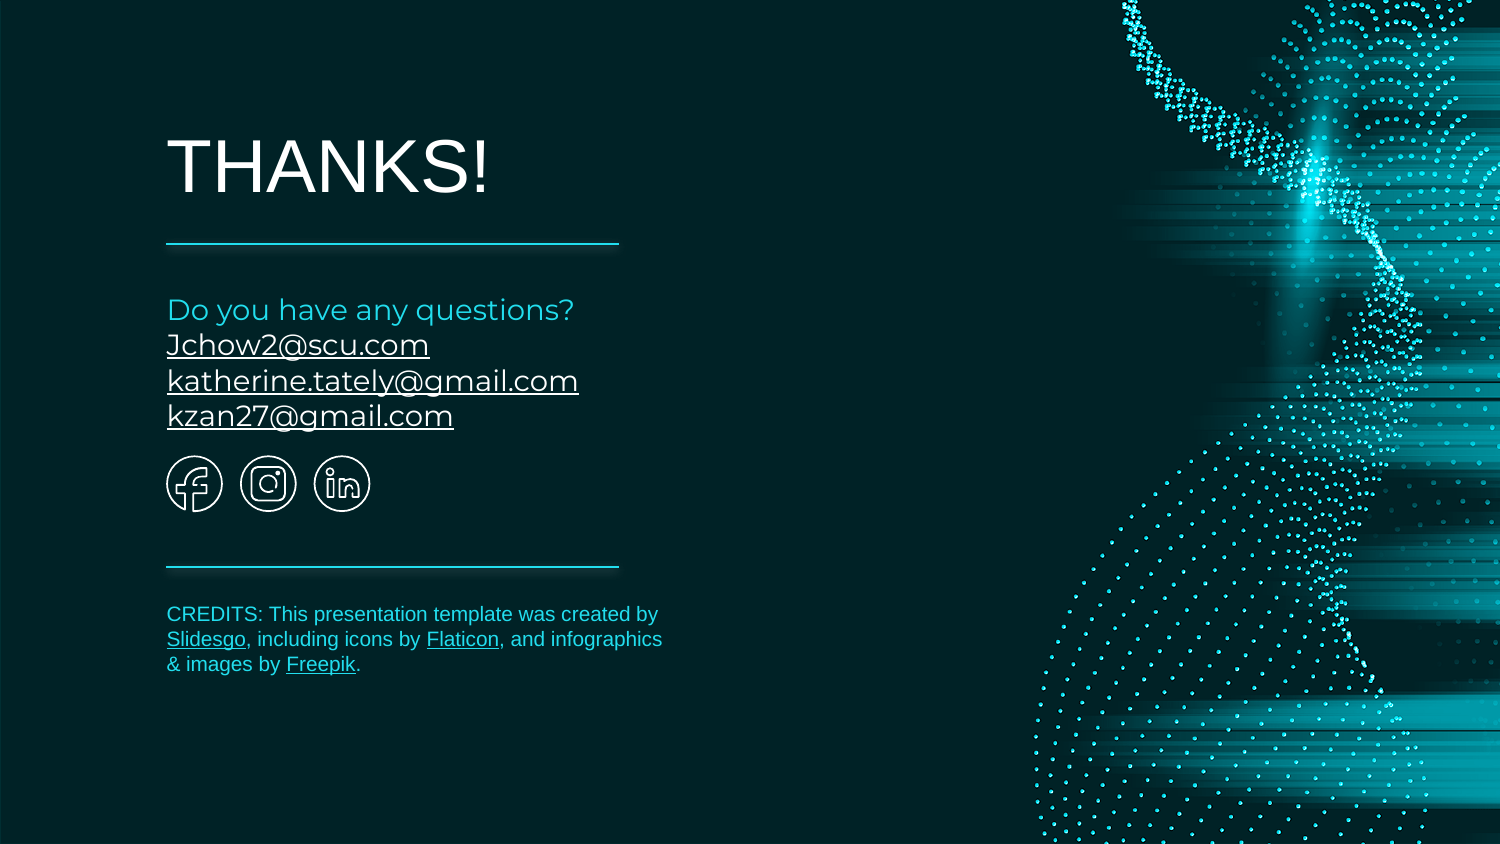

# THANKS!
Do you have any questions?
Jchow2@scu.com
katherine.tately@gmail.com
kzan27@gmail.com